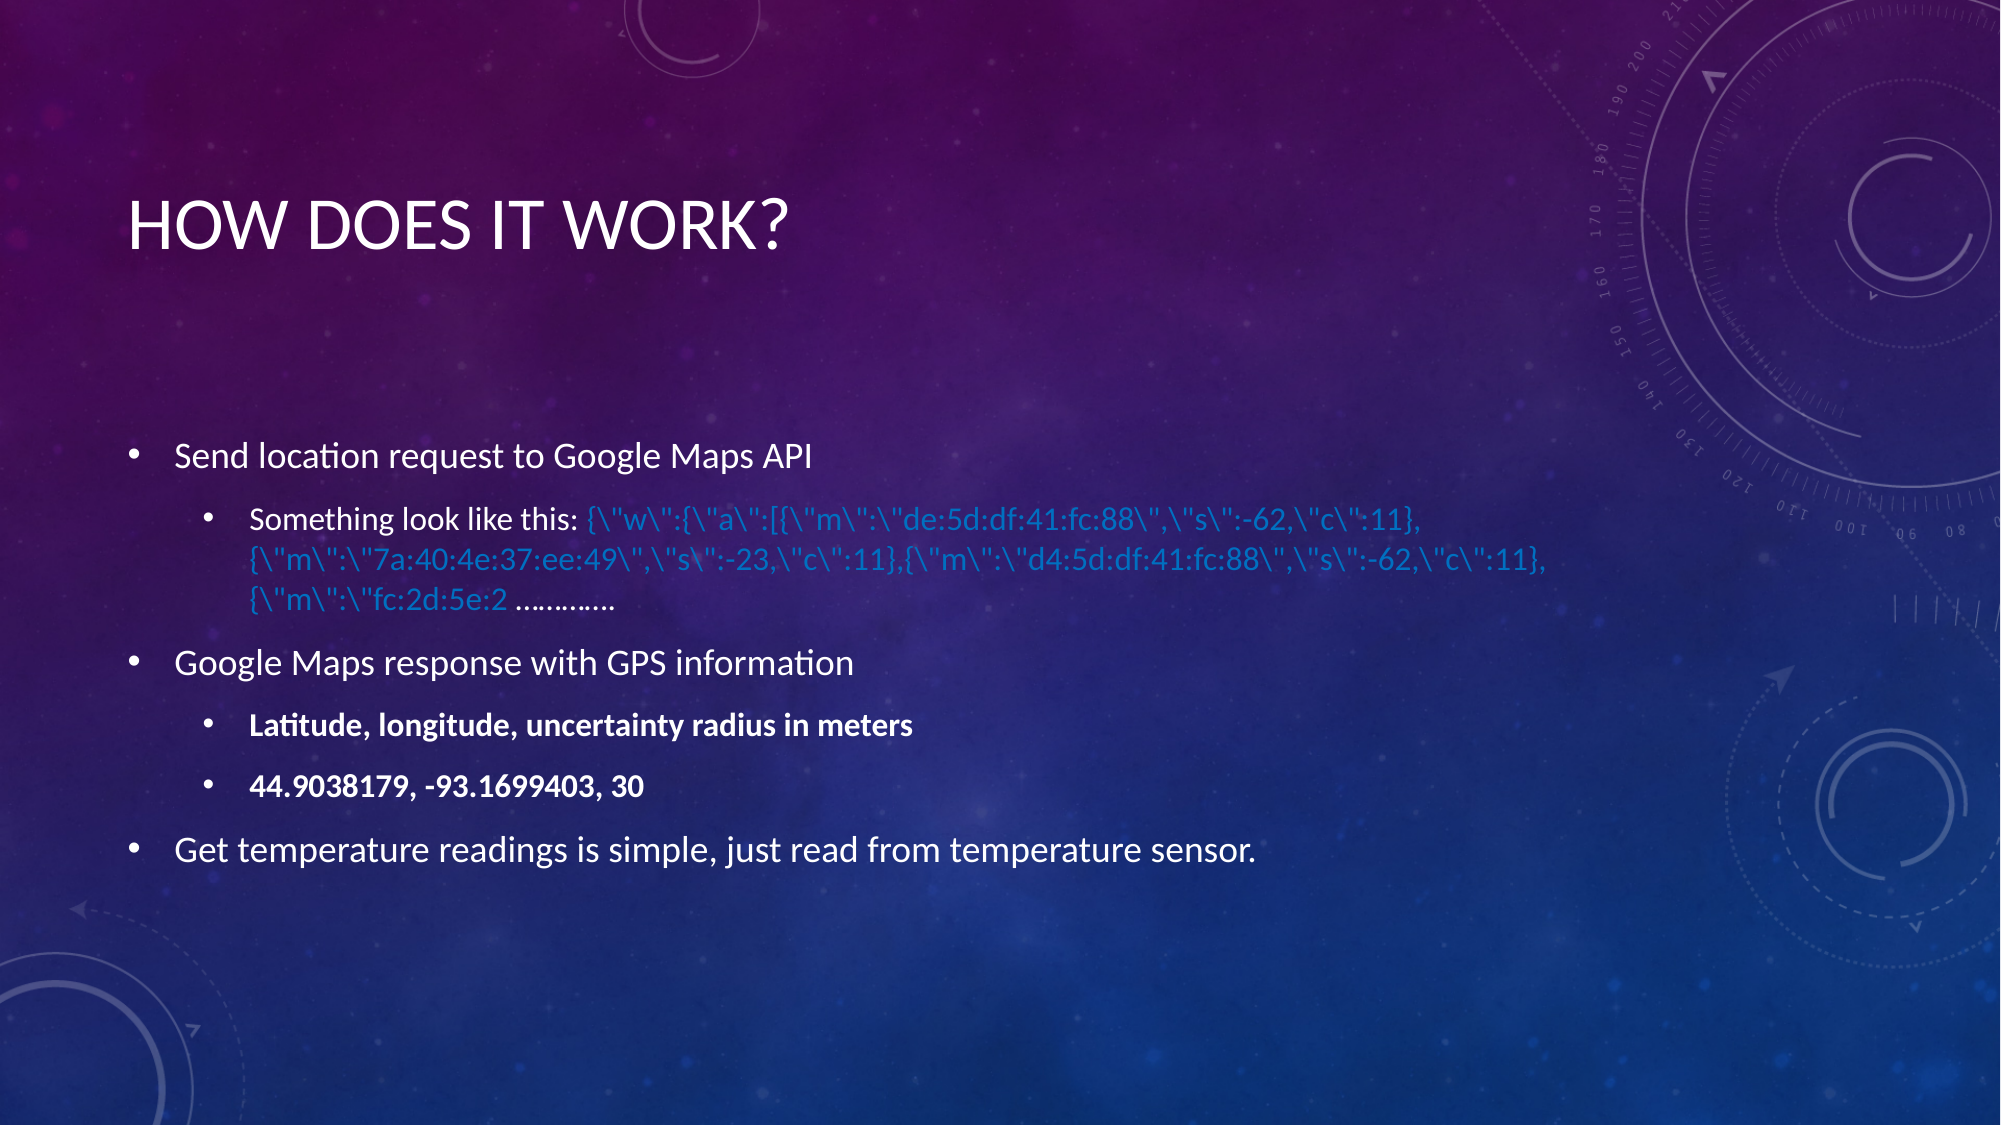

# How does it work?
Send location request to Google Maps API
Something look like this: {\"w\":{\"a\":[{\"m\":\"de:5d:df:41:fc:88\",\"s\":-62,\"c\":11},{\"m\":\"7a:40:4e:37:ee:49\",\"s\":-23,\"c\":11},{\"m\":\"d4:5d:df:41:fc:88\",\"s\":-62,\"c\":11},{\"m\":\"fc:2d:5e:2 ………….
Google Maps response with GPS information
Latitude, longitude, uncertainty radius in meters
44.9038179, -93.1699403, 30
Get temperature readings is simple, just read from temperature sensor.